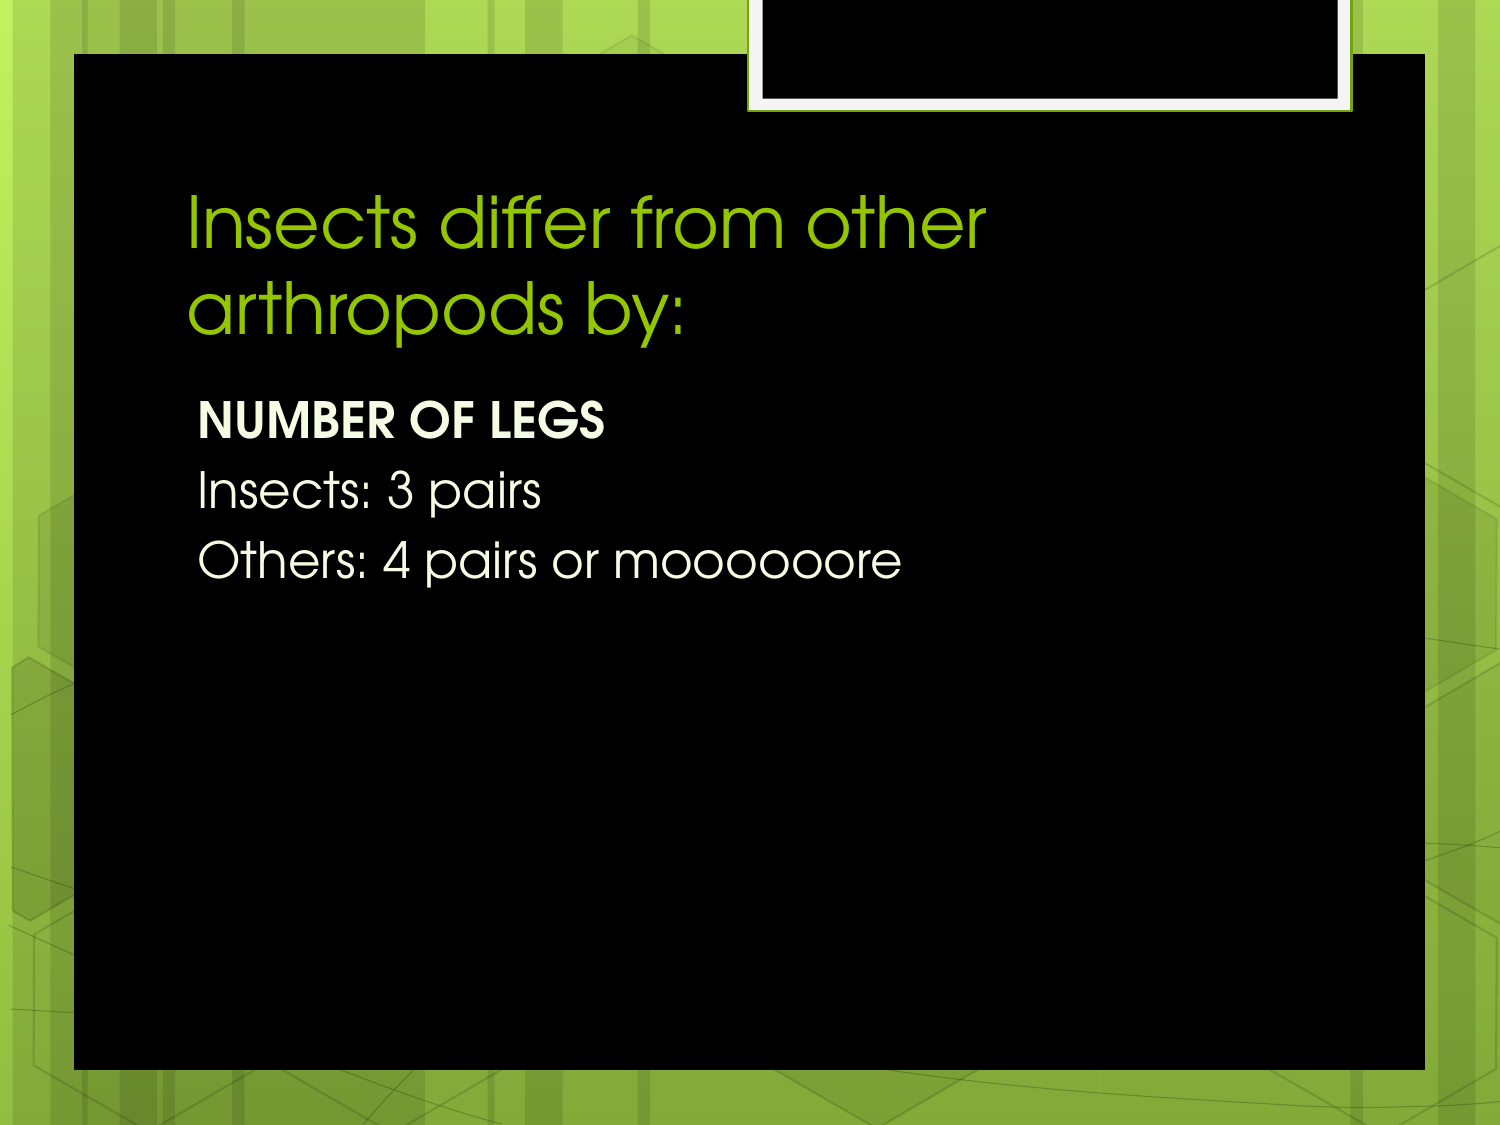

# Insects differ from other arthropods by:
NUMBER OF LEGS
Insects: 3 pairs
Others: 4 pairs or moooooore